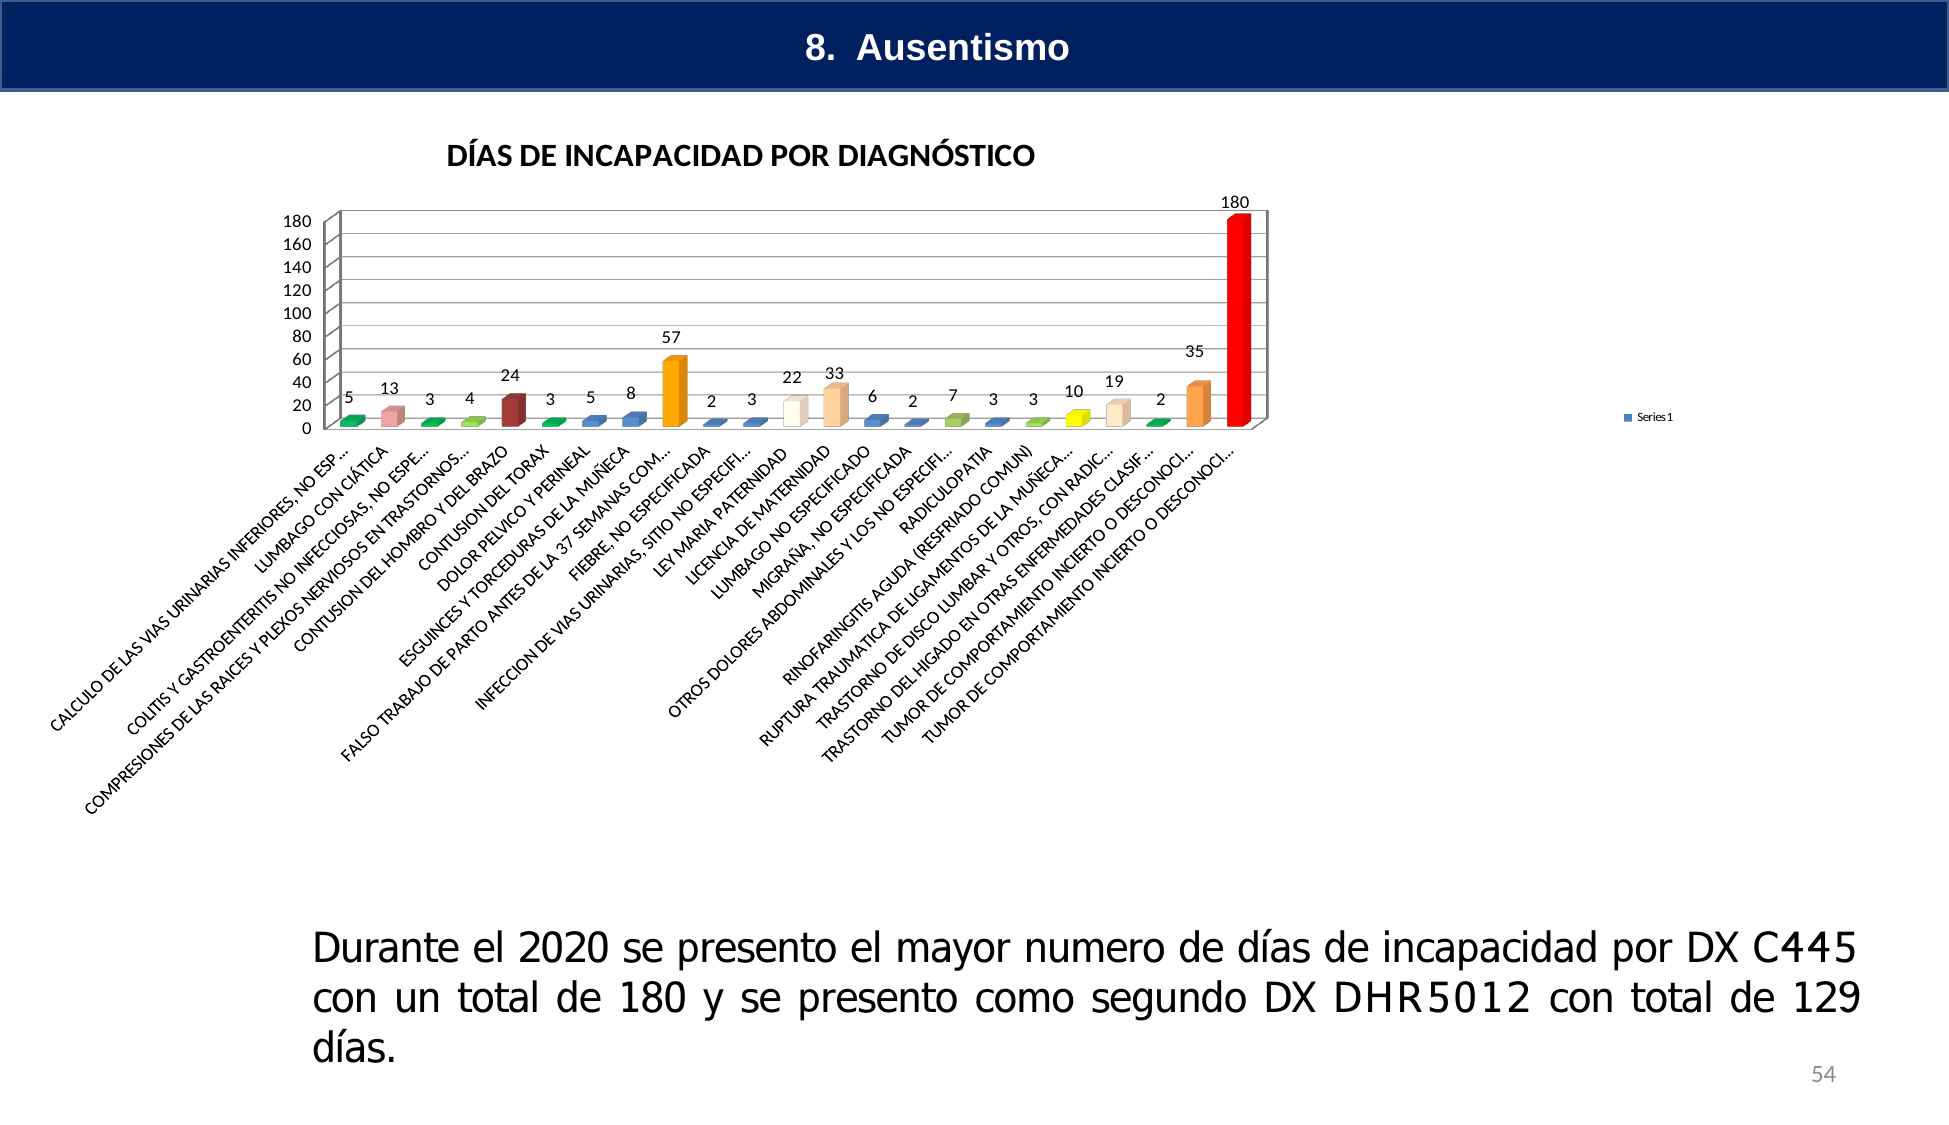

8.  Ausentismo

[unsupported chart]

Durante el 2020 se presento el mayor numero de días de incapacidad por DX C445 con un total de 180 y se presento como segundo DX DHR5012 con total de 129 días.
54